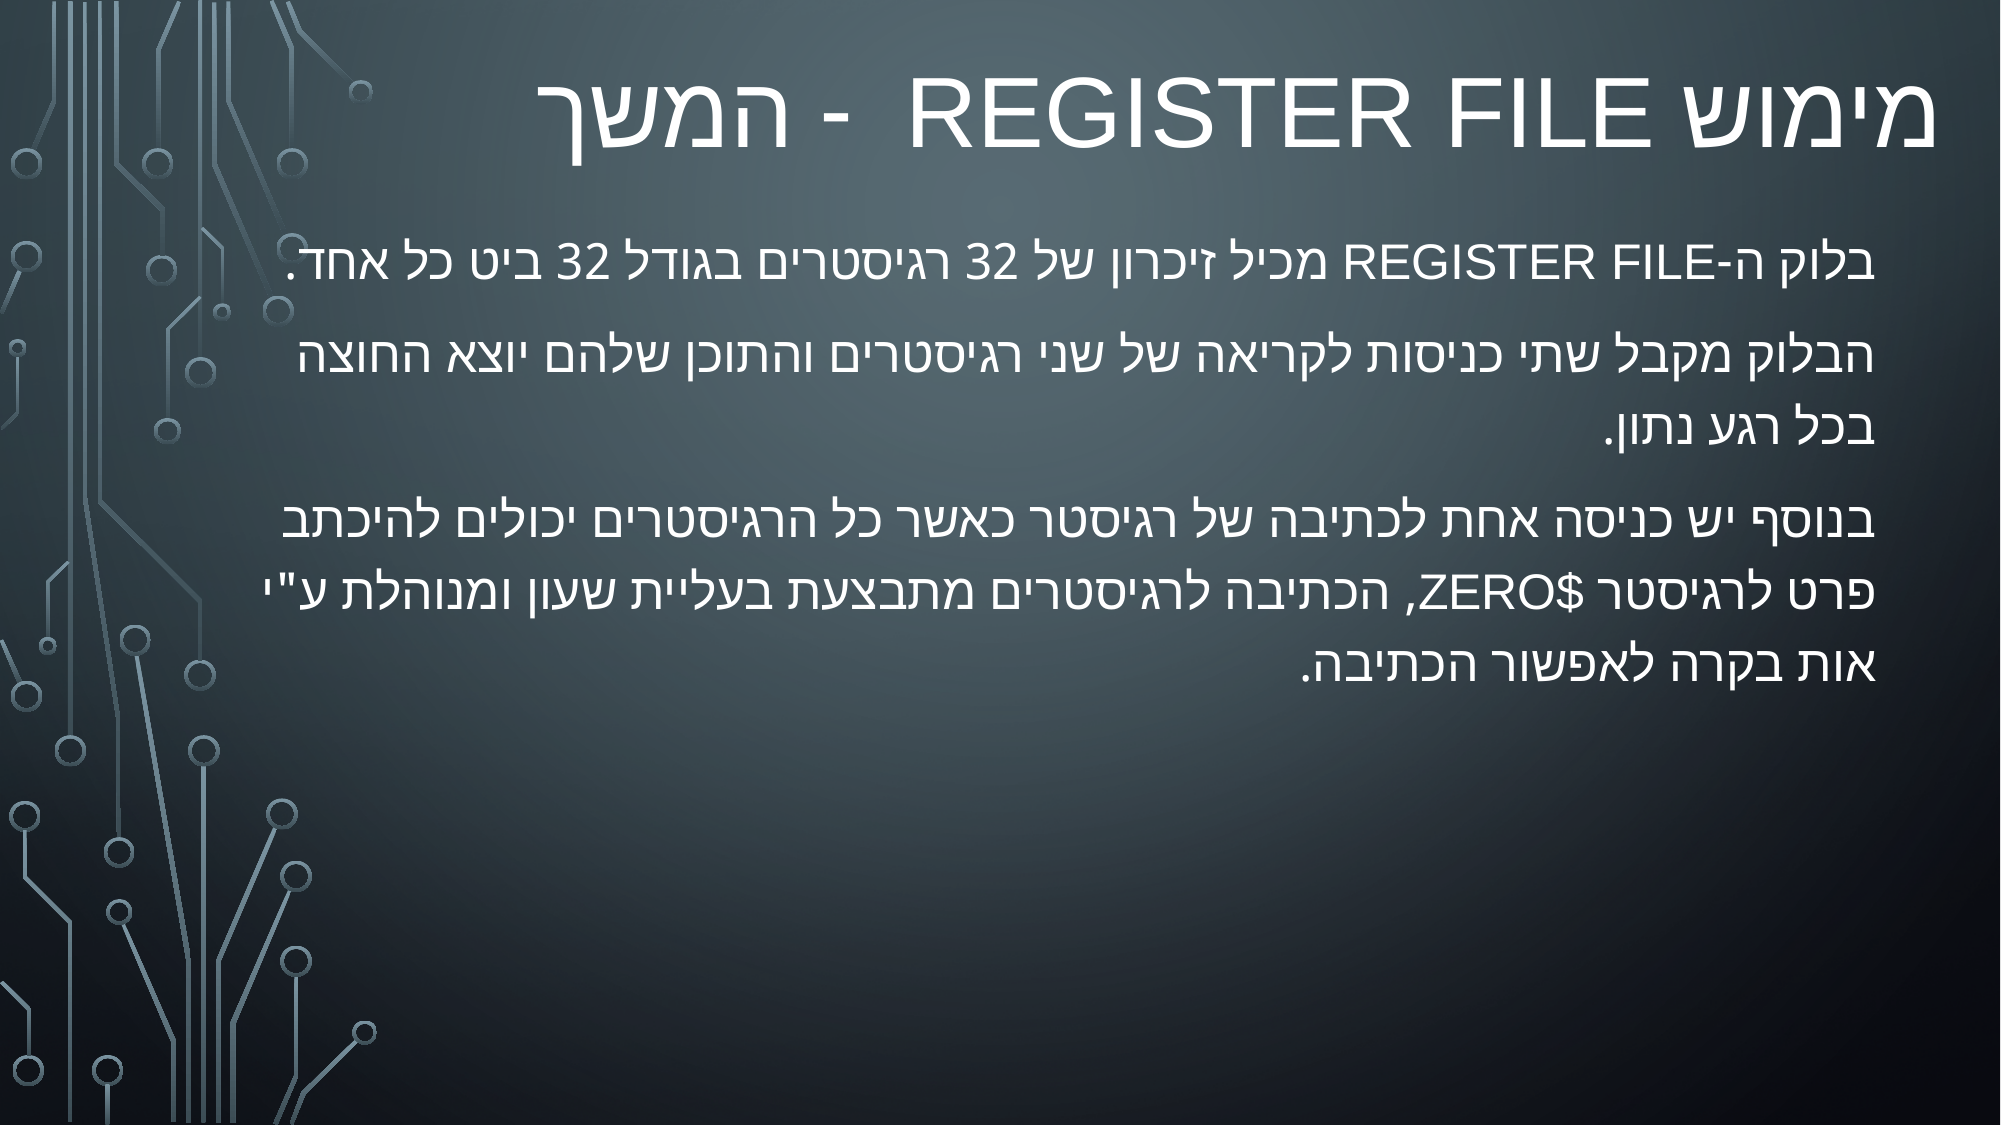

# מימוש Register File  - המשך
בלוק ה-Register File מכיל זיכרון של 32 רגיסטרים בגודל 32 ביט כל אחד.
הבלוק מקבל שתי כניסות לקריאה של שני רגיסטרים והתוכן שלהם יוצא החוצה בכל רגע נתון.
בנוסף יש כניסה אחת לכתיבה של רגיסטר כאשר כל הרגיסטרים יכולים להיכתב פרט לרגיסטר $zero, הכתיבה לרגיסטרים מתבצעת בעליית שעון ומנוהלת ע"י אות בקרה לאפשור הכתיבה.